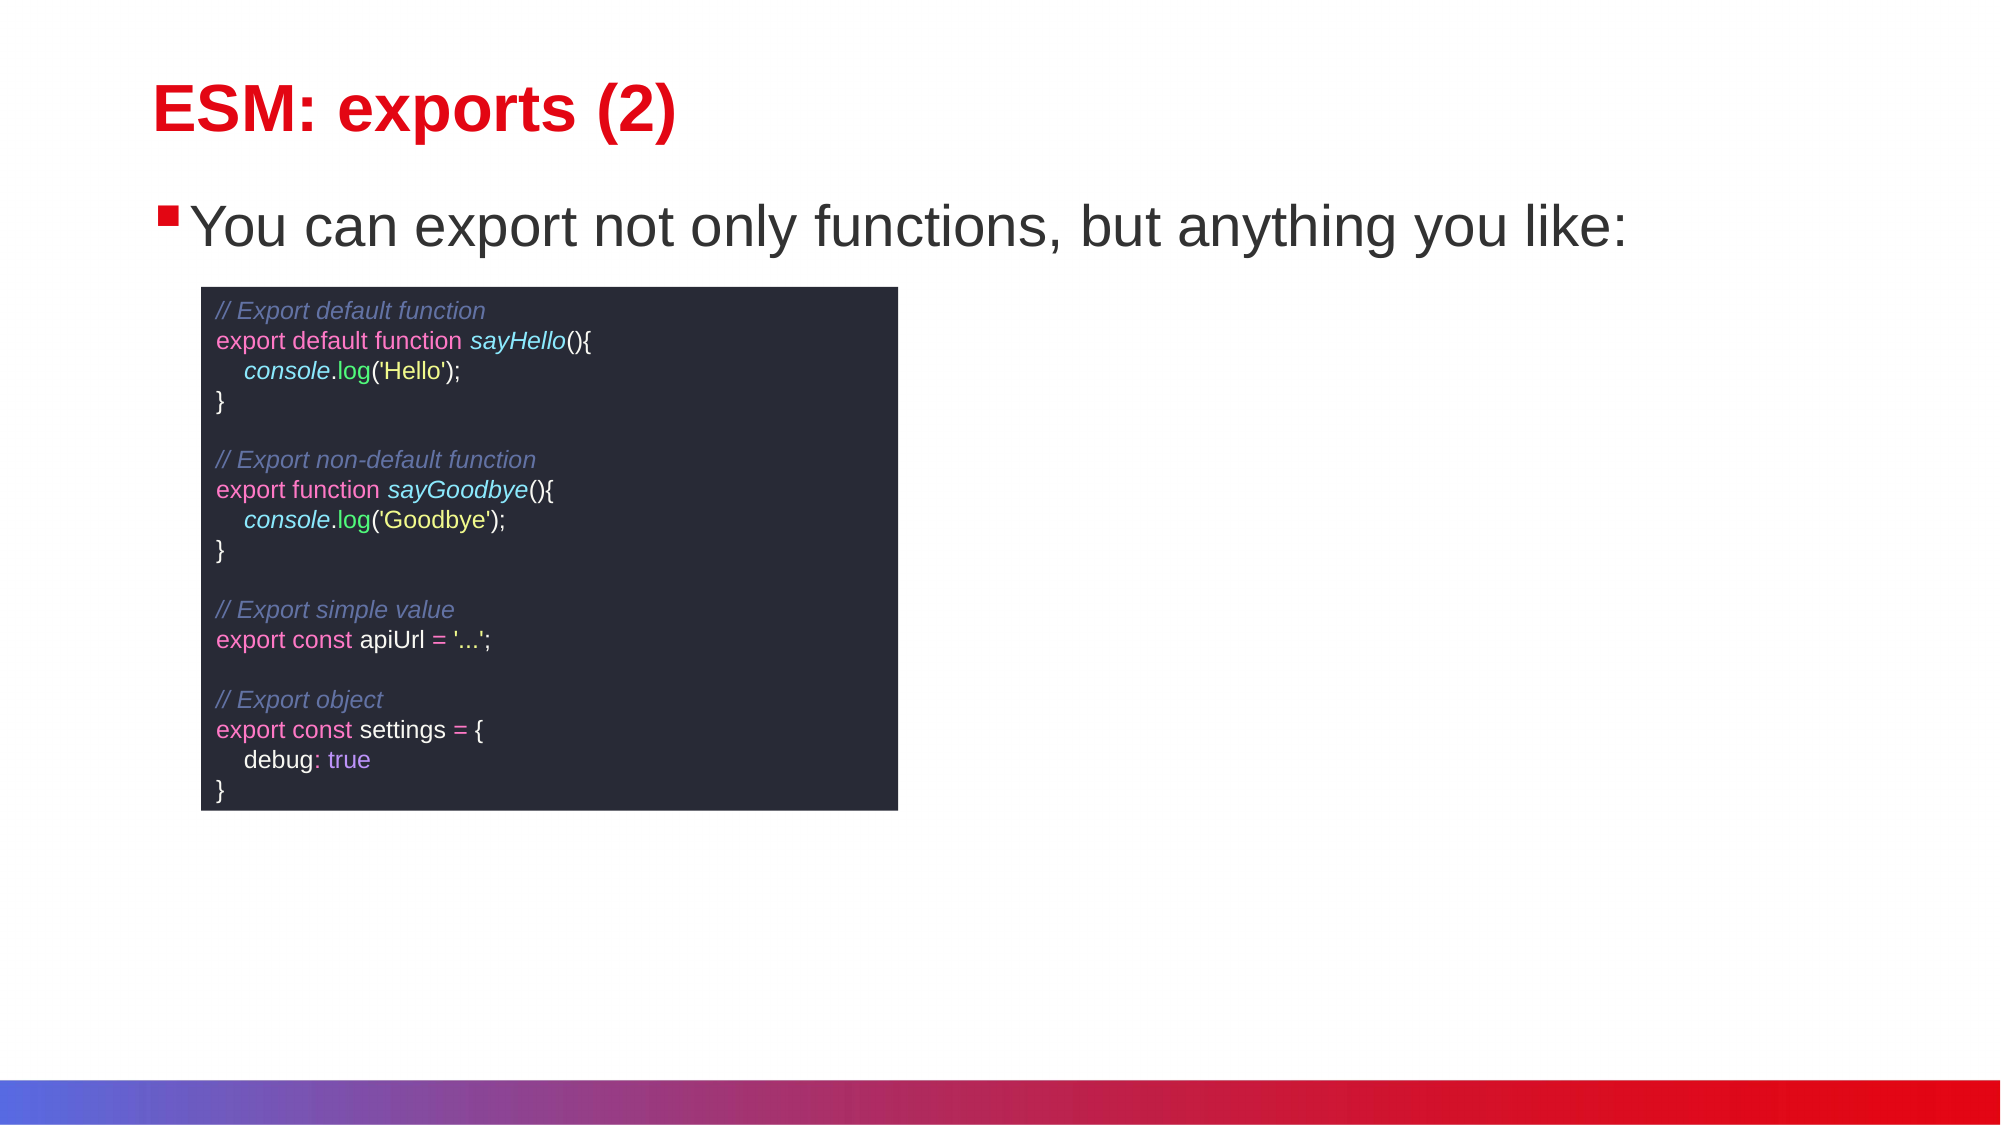

# ESM: exports (2)
You can export not only functions, but anything you like:

// Export default function
export default function sayHello(){
    console.log('Hello');
}
// Export non-default function
export function sayGoodbye(){
    console.log('Goodbye');
}
// Export simple value
export const apiUrl = '...';
// Export object
export const settings = {
    debug: true
}